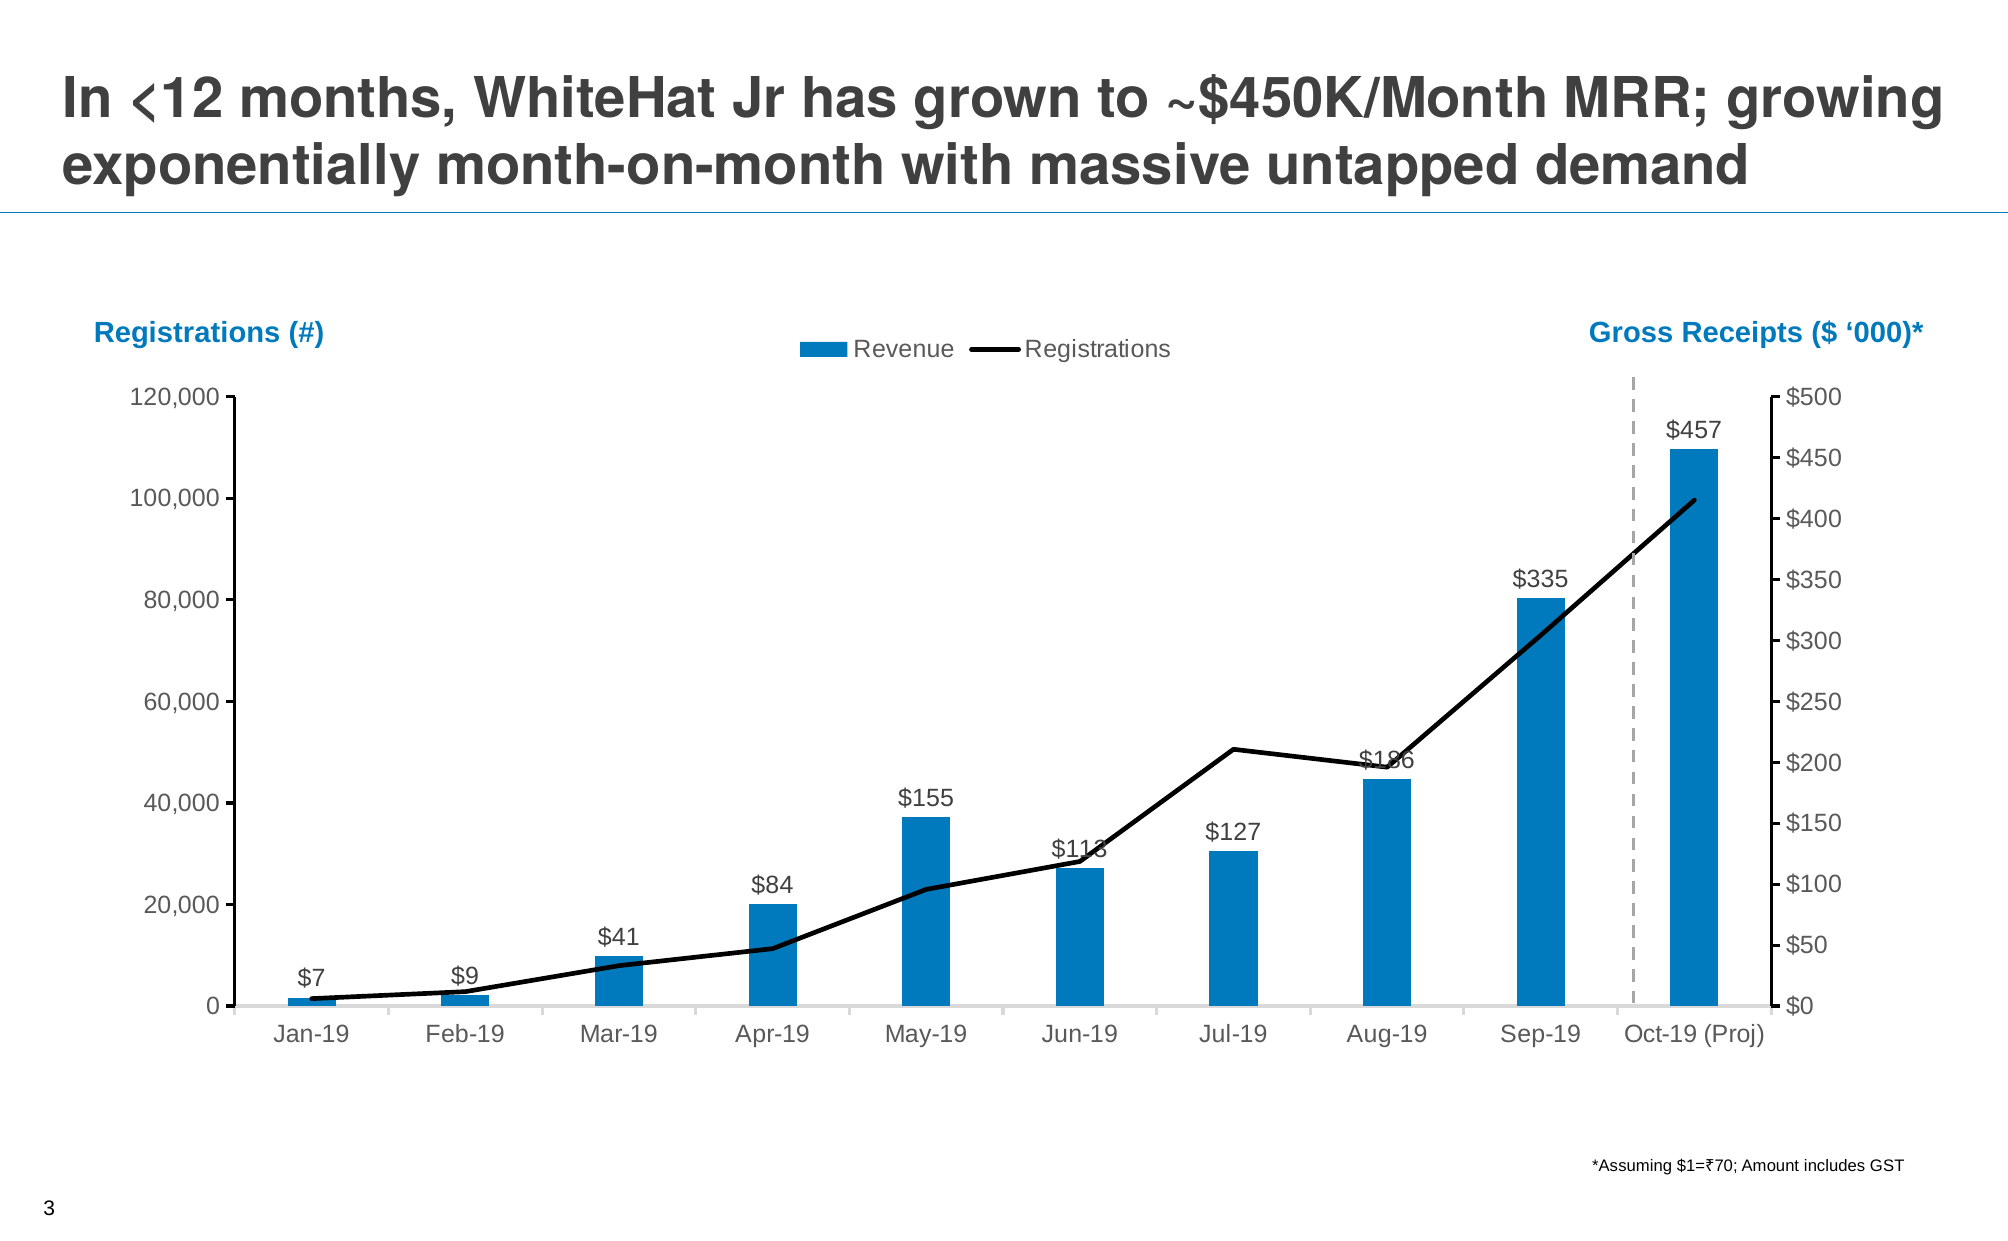

# In <12 months, WhiteHat Jr has grown to ~$450K/Month MRR; growing exponentially month-on-month with massive untapped demand
Registrations (#)
Gross Receipts ($ ‘000)*

### Chart

| Category | Revenue | Registrations |
|---|---|---|
| Jan-19 | 7.0 | 1455.0 |
| Feb-19 | 9.0 | 2827.0 |
| Mar-19 | 41.0 | 7948.0 |
| Apr-19 | 84.0 | 11301.0 |
| May-19 | 155.0 | 22975.0 |
| Jun-19 | 113.0 | 28462.0 |
| Jul-19 | 127.0 | 50570.0 |
| Aug-19 | 186.0 | 47044.0 |
| Sep-19 | 335.0 | 73037.0 |
| Oct-19 (Proj) | 457.14285714285717 | 99666.69509594883 |
*Assuming $1=₹70; Amount includes GST
3